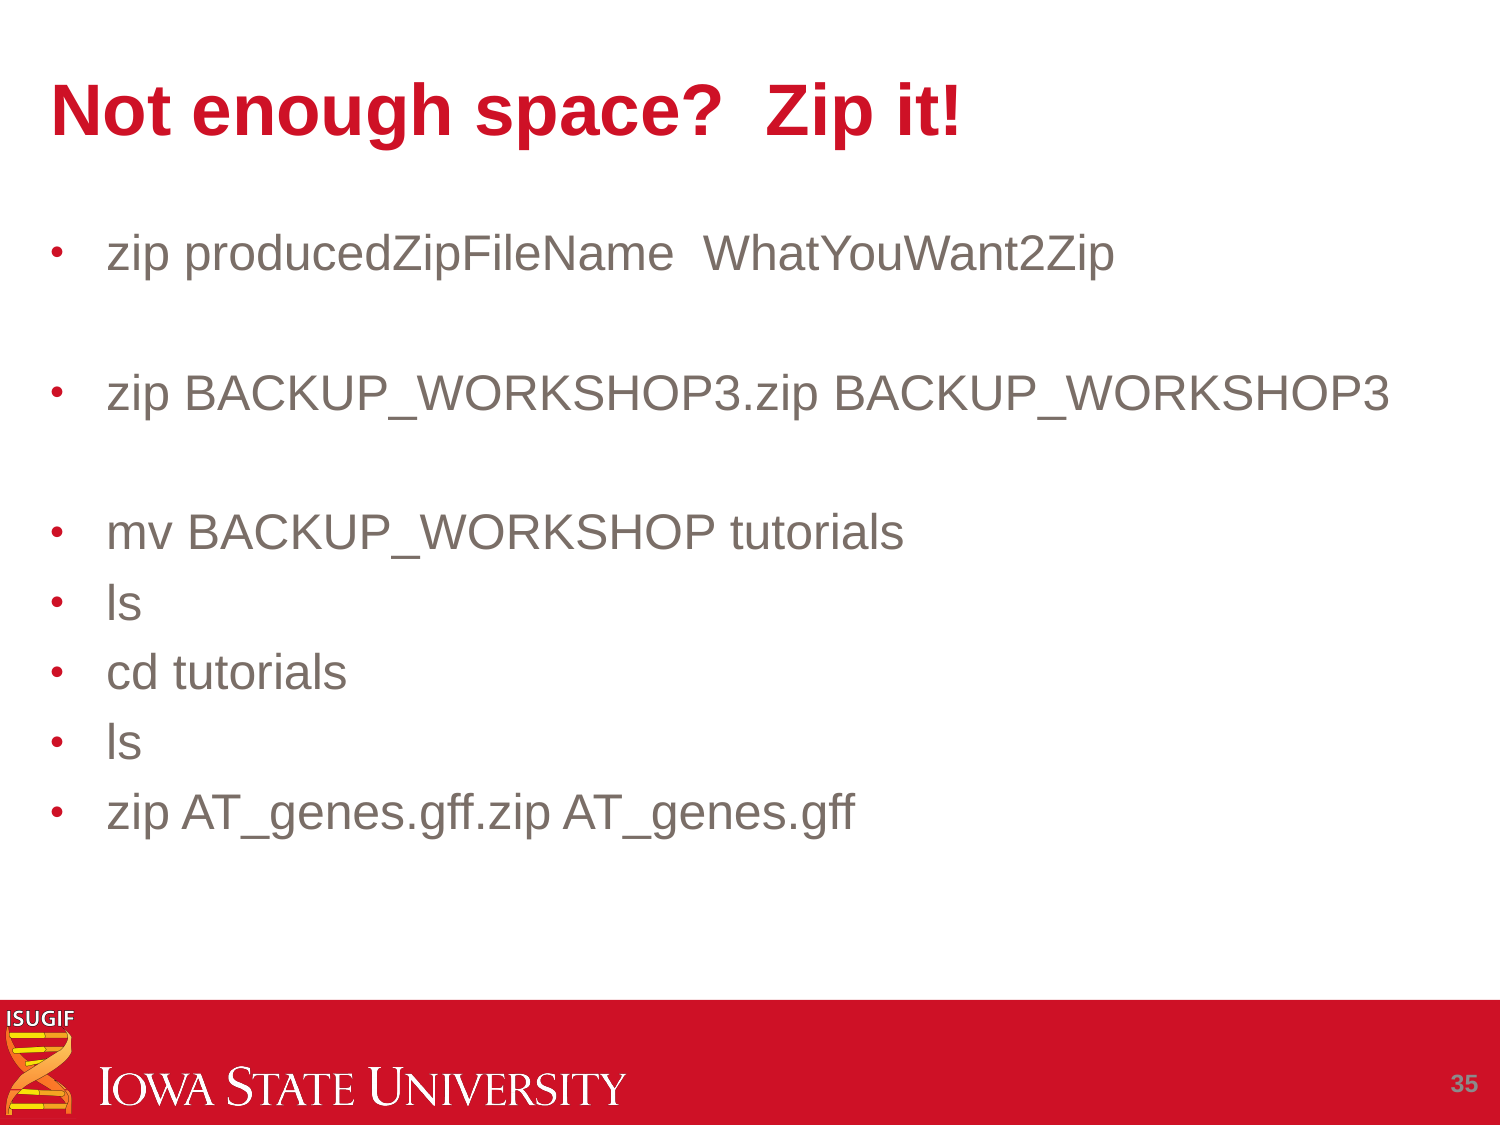

# Not enough space?  Zip it!
zip producedZipFileName  WhatYouWant2Zip

zip BACKUP_WORKSHOP3.zip BACKUP_WORKSHOP3

mv BACKUP_WORKSHOP tutorials
ls
cd tutorials
ls
zip AT_genes.gff.zip AT_genes.gff